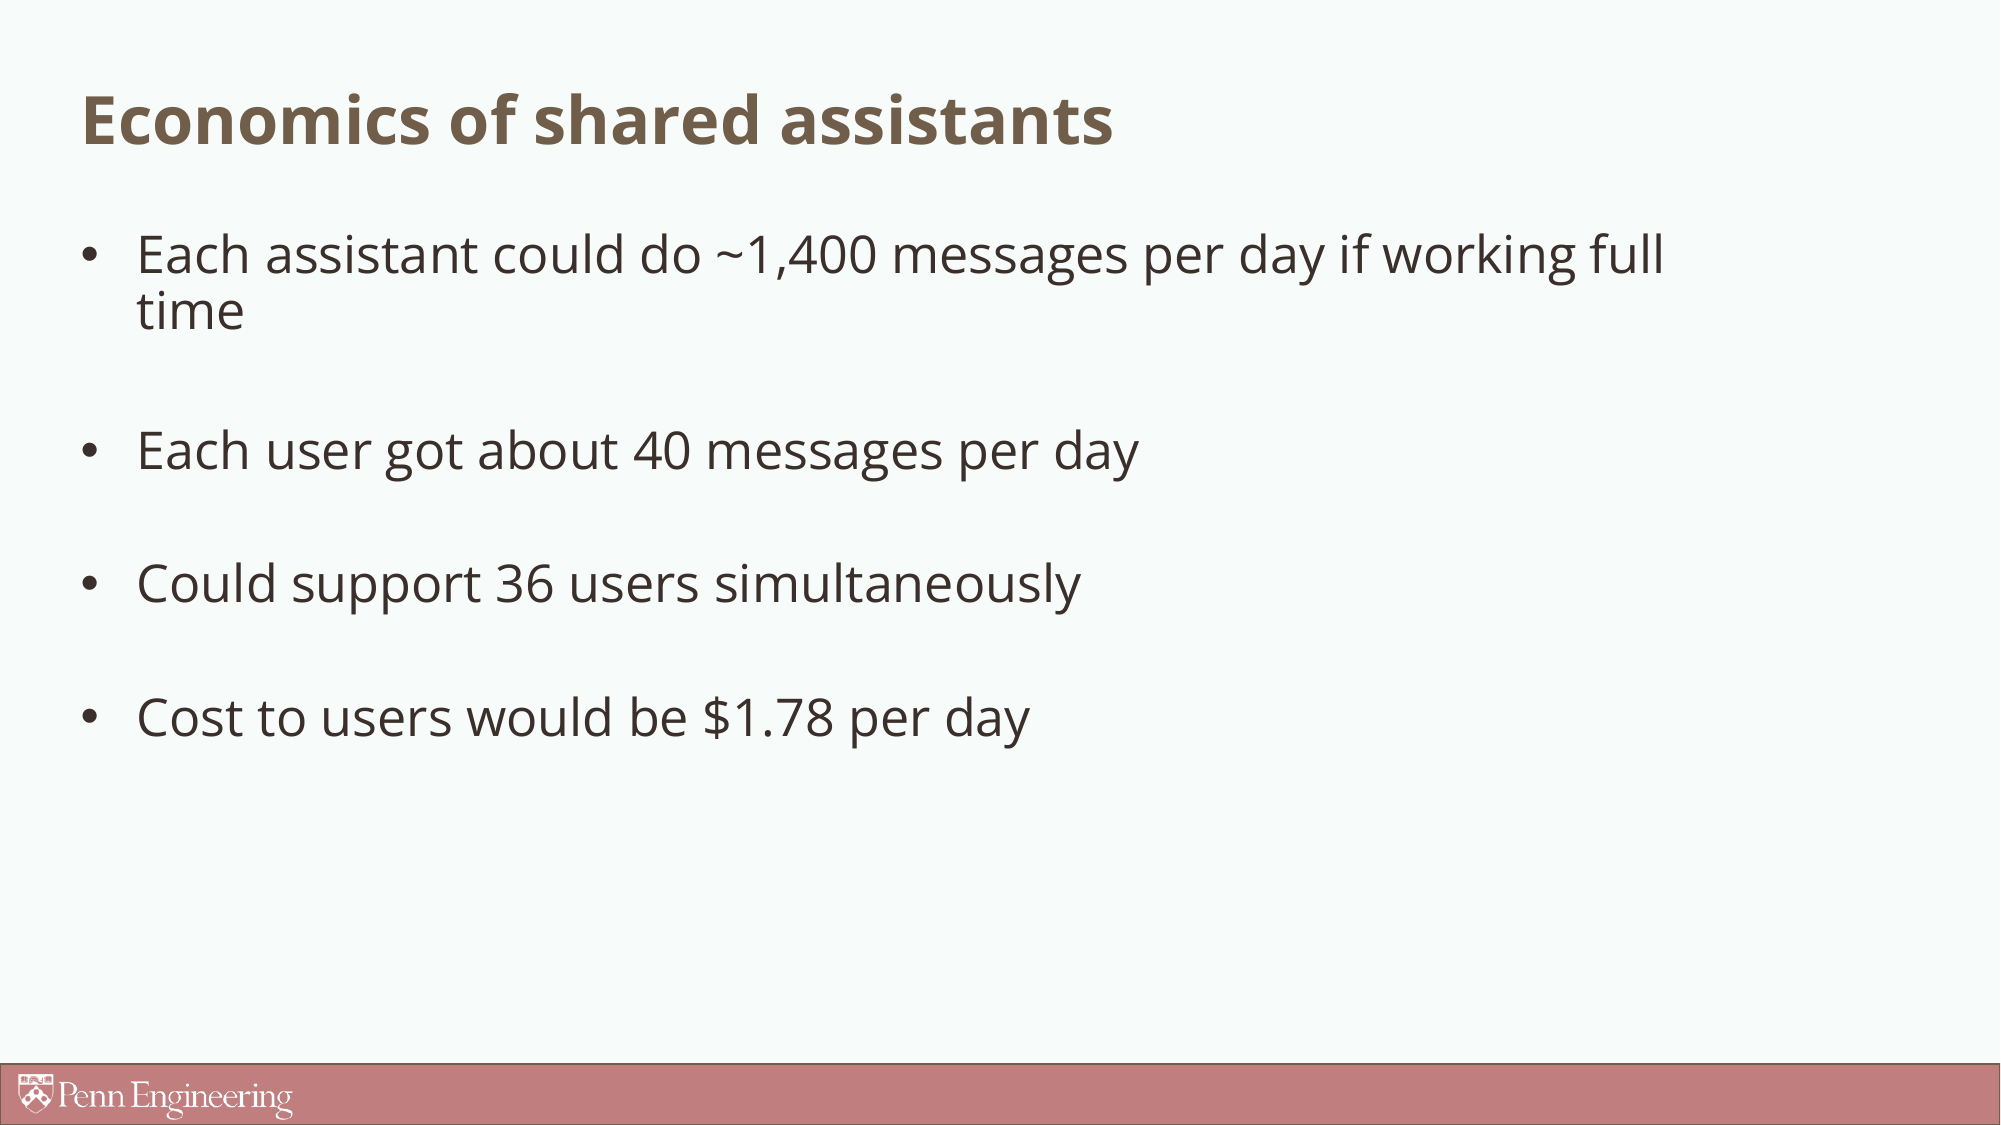

# Economics of shared assistants
Each assistant could do ~1,400 messages per day if working full time
Each user got about 40 messages per day
Could support 36 users simultaneously
Cost to users would be $1.78 per day